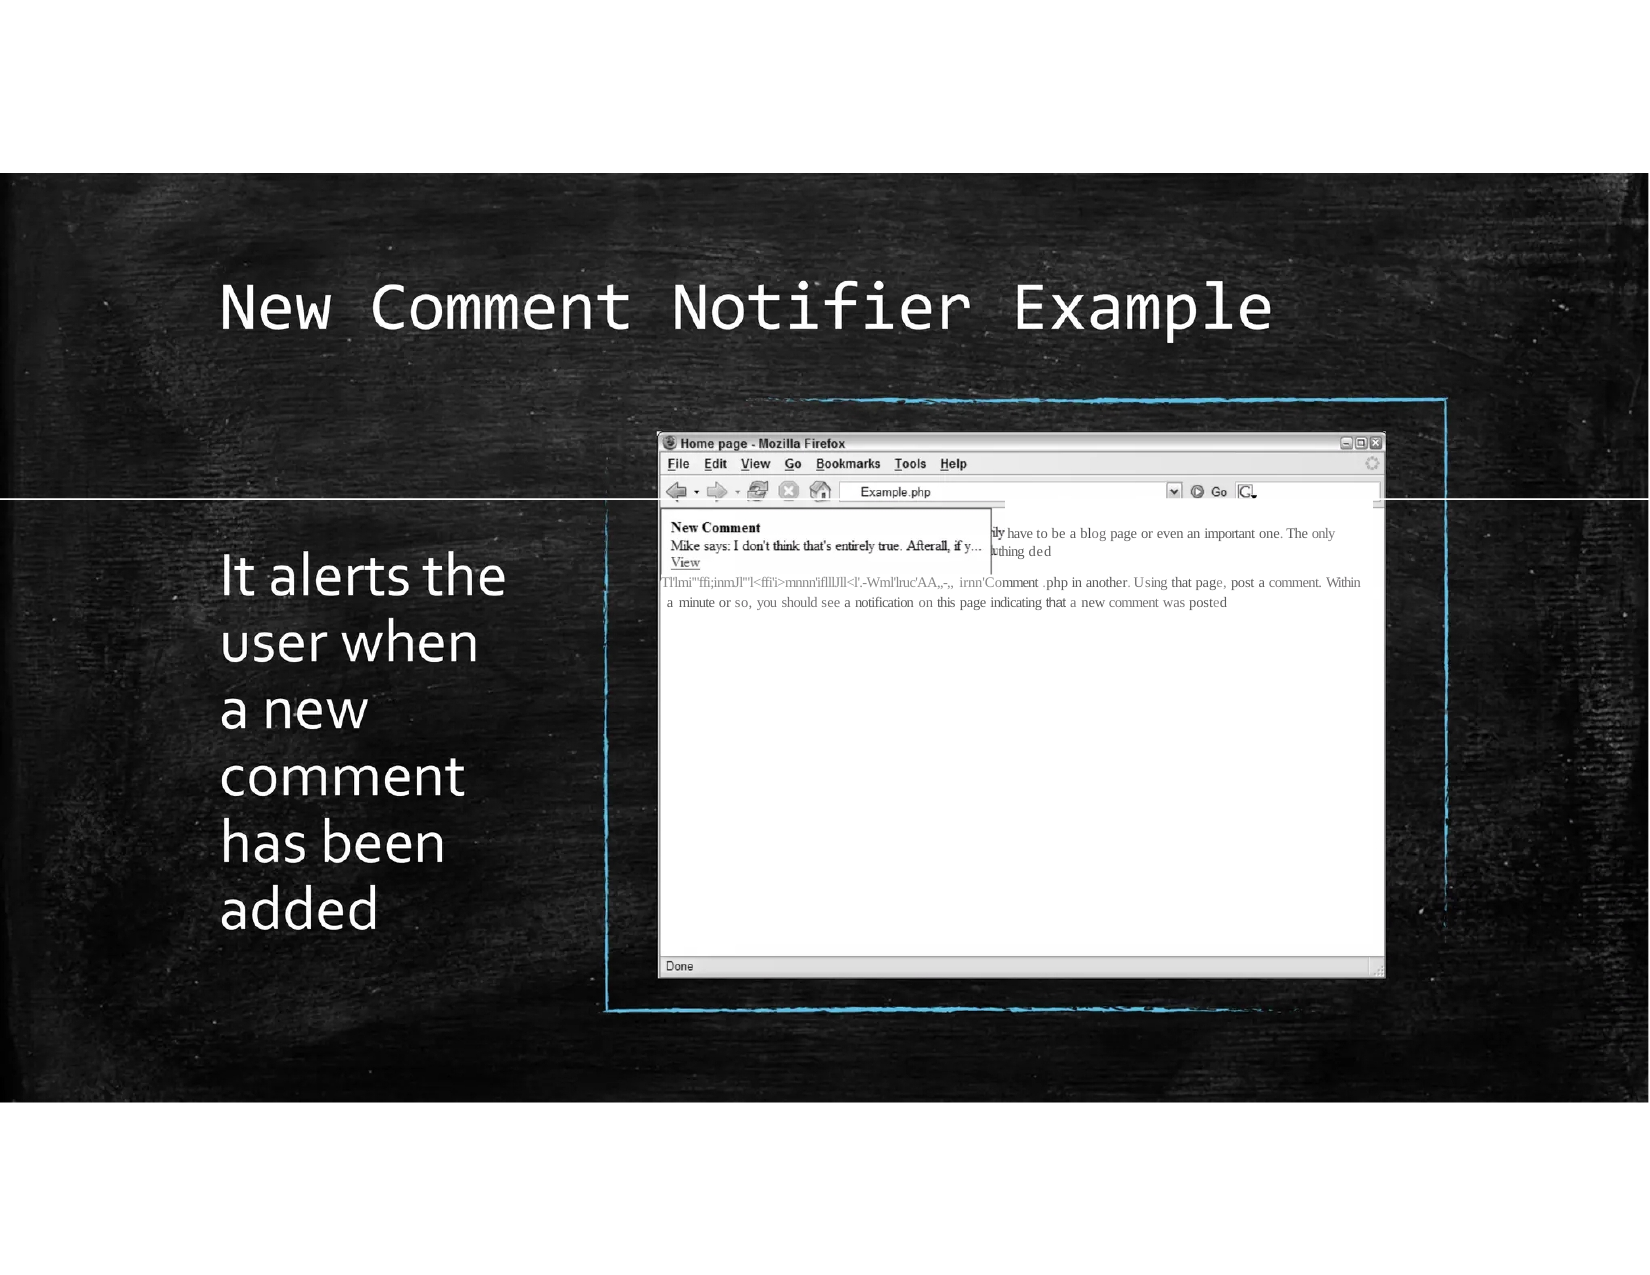

have to be a blog page or even an important one.The only thing ded
Tl'lmi'"ffi;inmJl'"l<ffi'i>mnnn'iflllJll<l'.-Wml'lruc'AA,,-,, irnn'Comment .php in another.Using that page, post a comment. Within a minute or so, you should see a notification on this page indicating that a new comment was posted